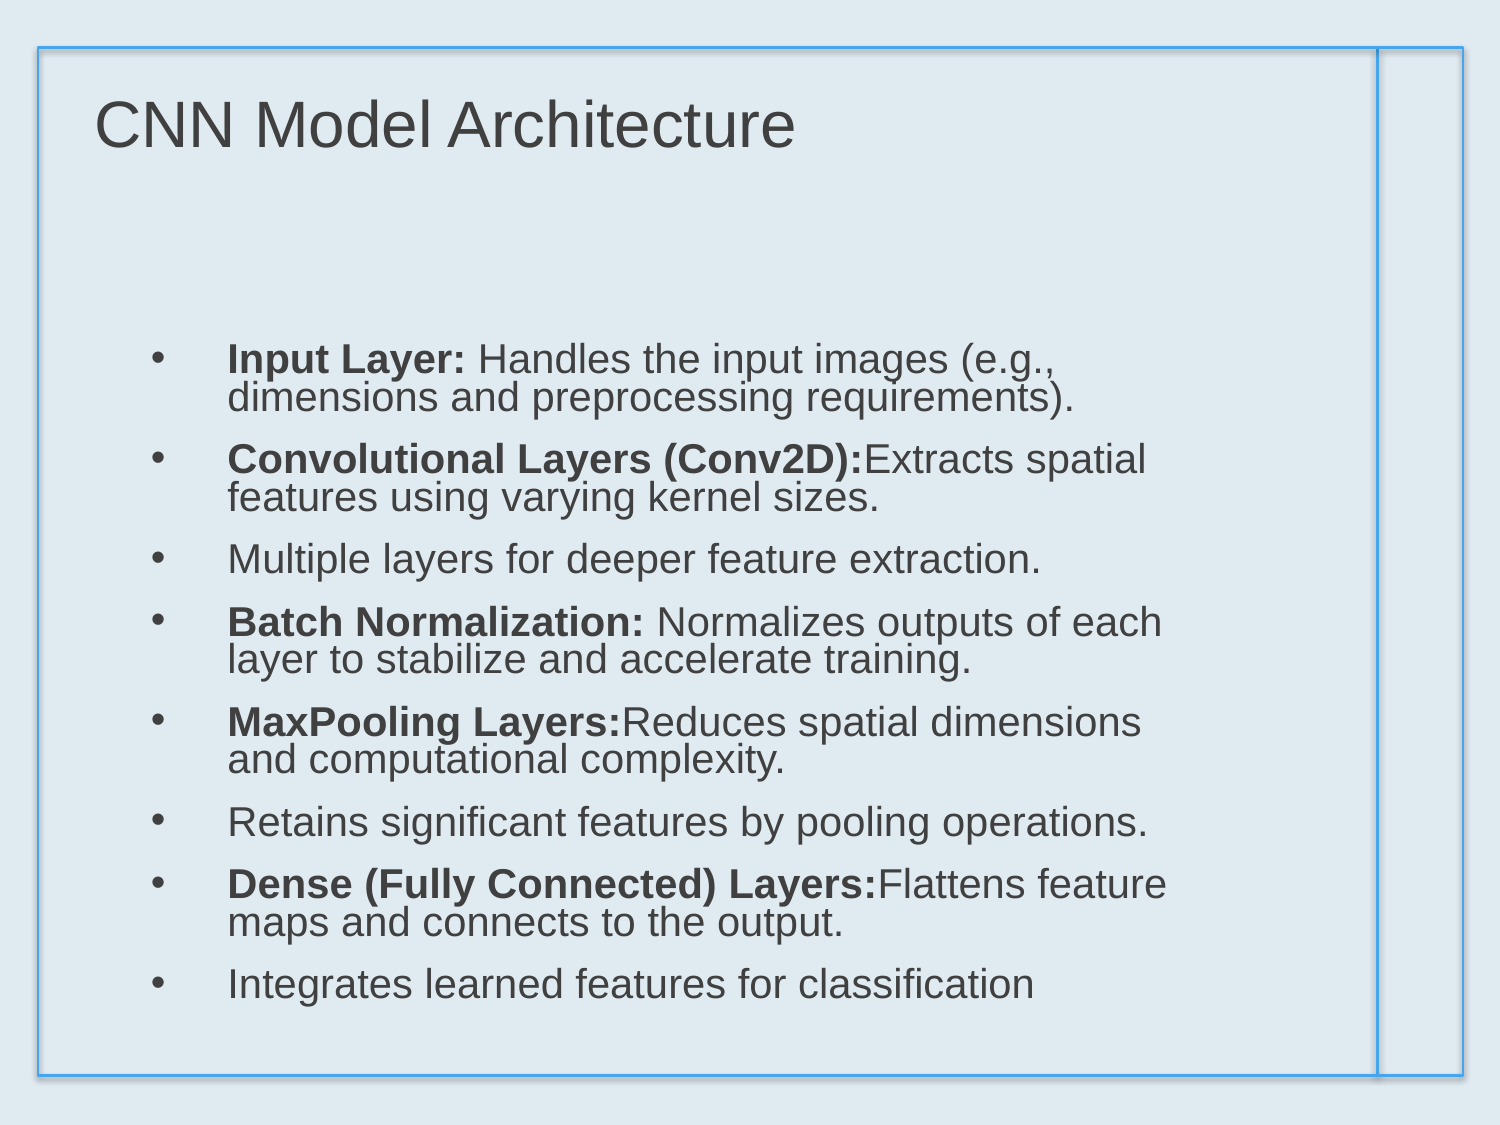

# CNN Model Architecture
Input Layer: Handles the input images (e.g., dimensions and preprocessing requirements).
Convolutional Layers (Conv2D):Extracts spatial features using varying kernel sizes.
Multiple layers for deeper feature extraction.
Batch Normalization: Normalizes outputs of each layer to stabilize and accelerate training.
MaxPooling Layers:Reduces spatial dimensions and computational complexity.
Retains significant features by pooling operations.
Dense (Fully Connected) Layers:Flattens feature maps and connects to the output.
Integrates learned features for classification